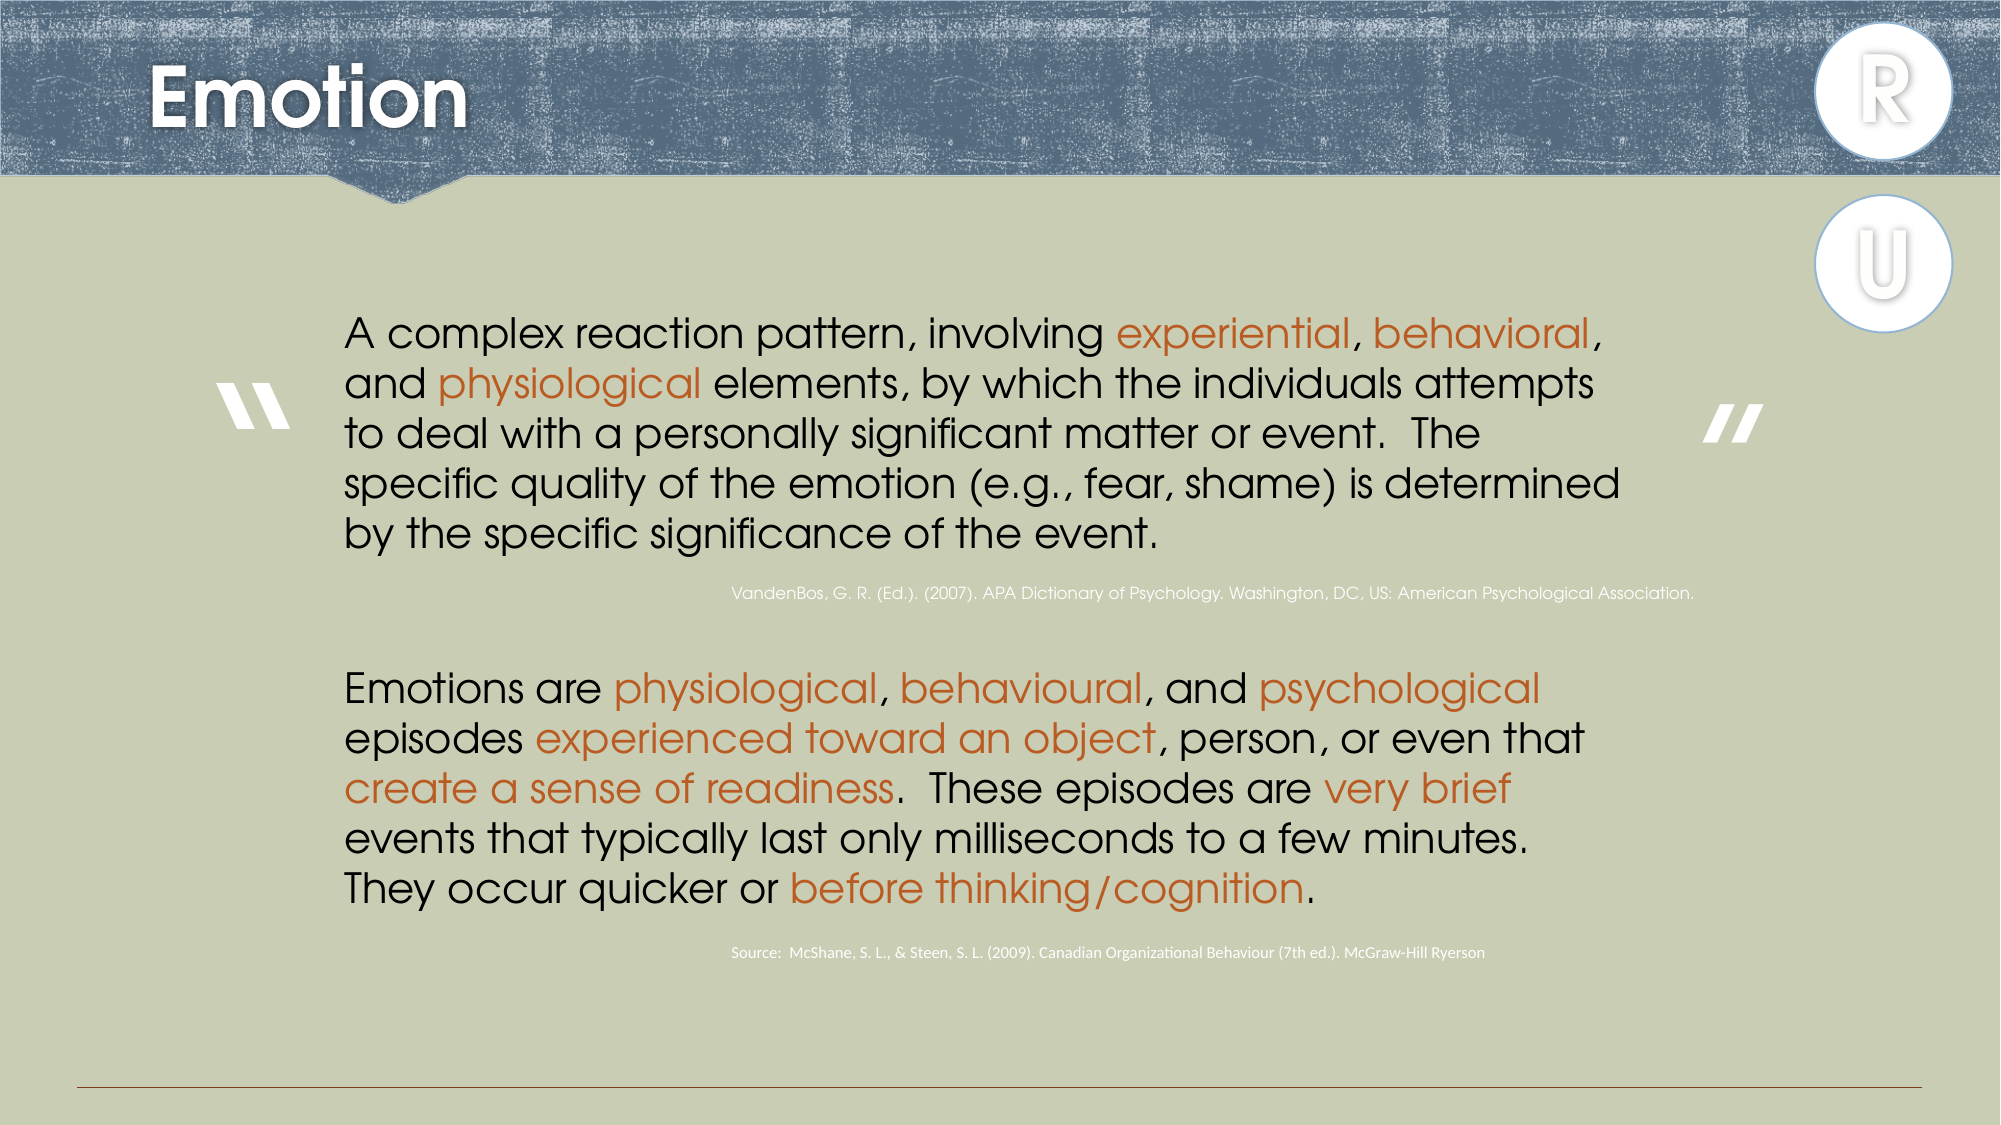

R
# Emotion

U
A complex reaction pattern, involving experiential, behavioral, and physiological elements, by which the individuals attempts to deal with a personally significant matter or event.  The specific quality of the emotion (e.g., fear, shame) is determined by the specific significance of the event.
“
”

VandenBos, G. R. (Ed.). (2007). APA Dictionary of Psychology. Washington, DC, US: American Psychological Association.
Emotions are physiological, behavioural, and psychological episodes experienced toward an object, person, or even that create a sense of readiness.  These episodes are very brief events that typically last only milliseconds to a few minutes.  They occur quicker or before thinking/cognition.
Source:  McShane, S. L., & Steen, S. L. (2009). Canadian Organizational Behaviour (7th ed.). McGraw-Hill Ryerson